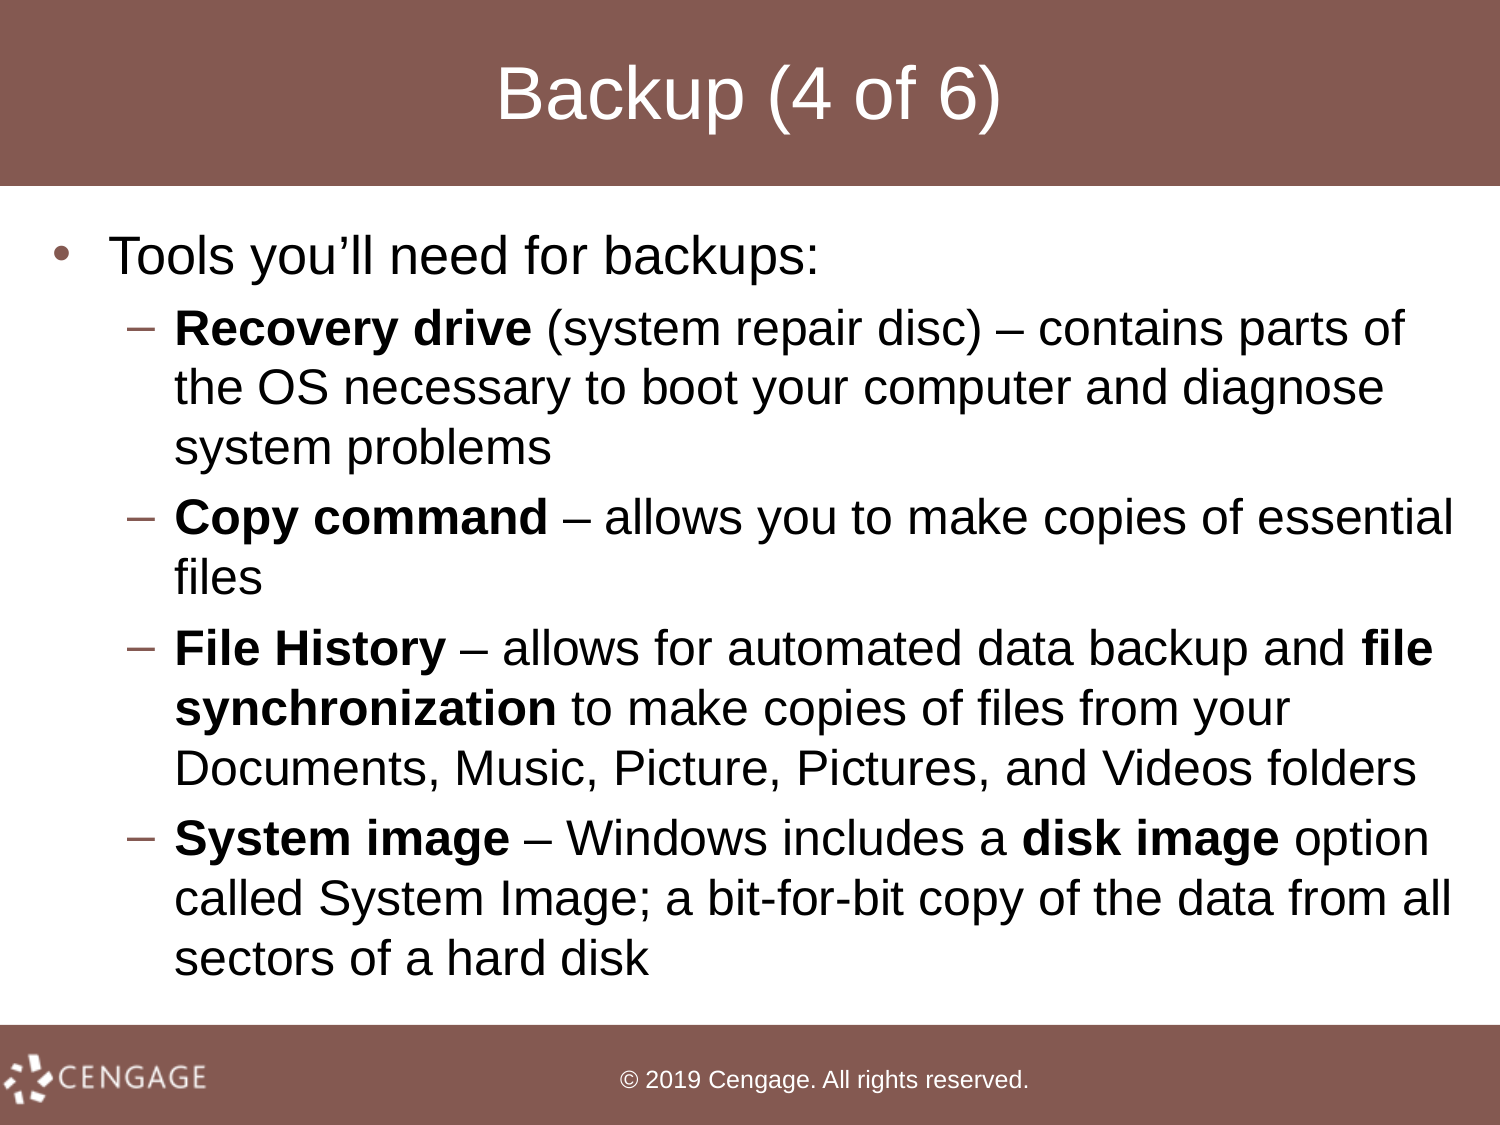

# Backup (4 of 6)
Tools you’ll need for backups:
Recovery drive (system repair disc) – contains parts of the OS necessary to boot your computer and diagnose system problems
Copy command – allows you to make copies of essential files
File History – allows for automated data backup and file synchronization to make copies of files from your Documents, Music, Picture, Pictures, and Videos folders
System image – Windows includes a disk image option called System Image; a bit-for-bit copy of the data from all sectors of a hard disk